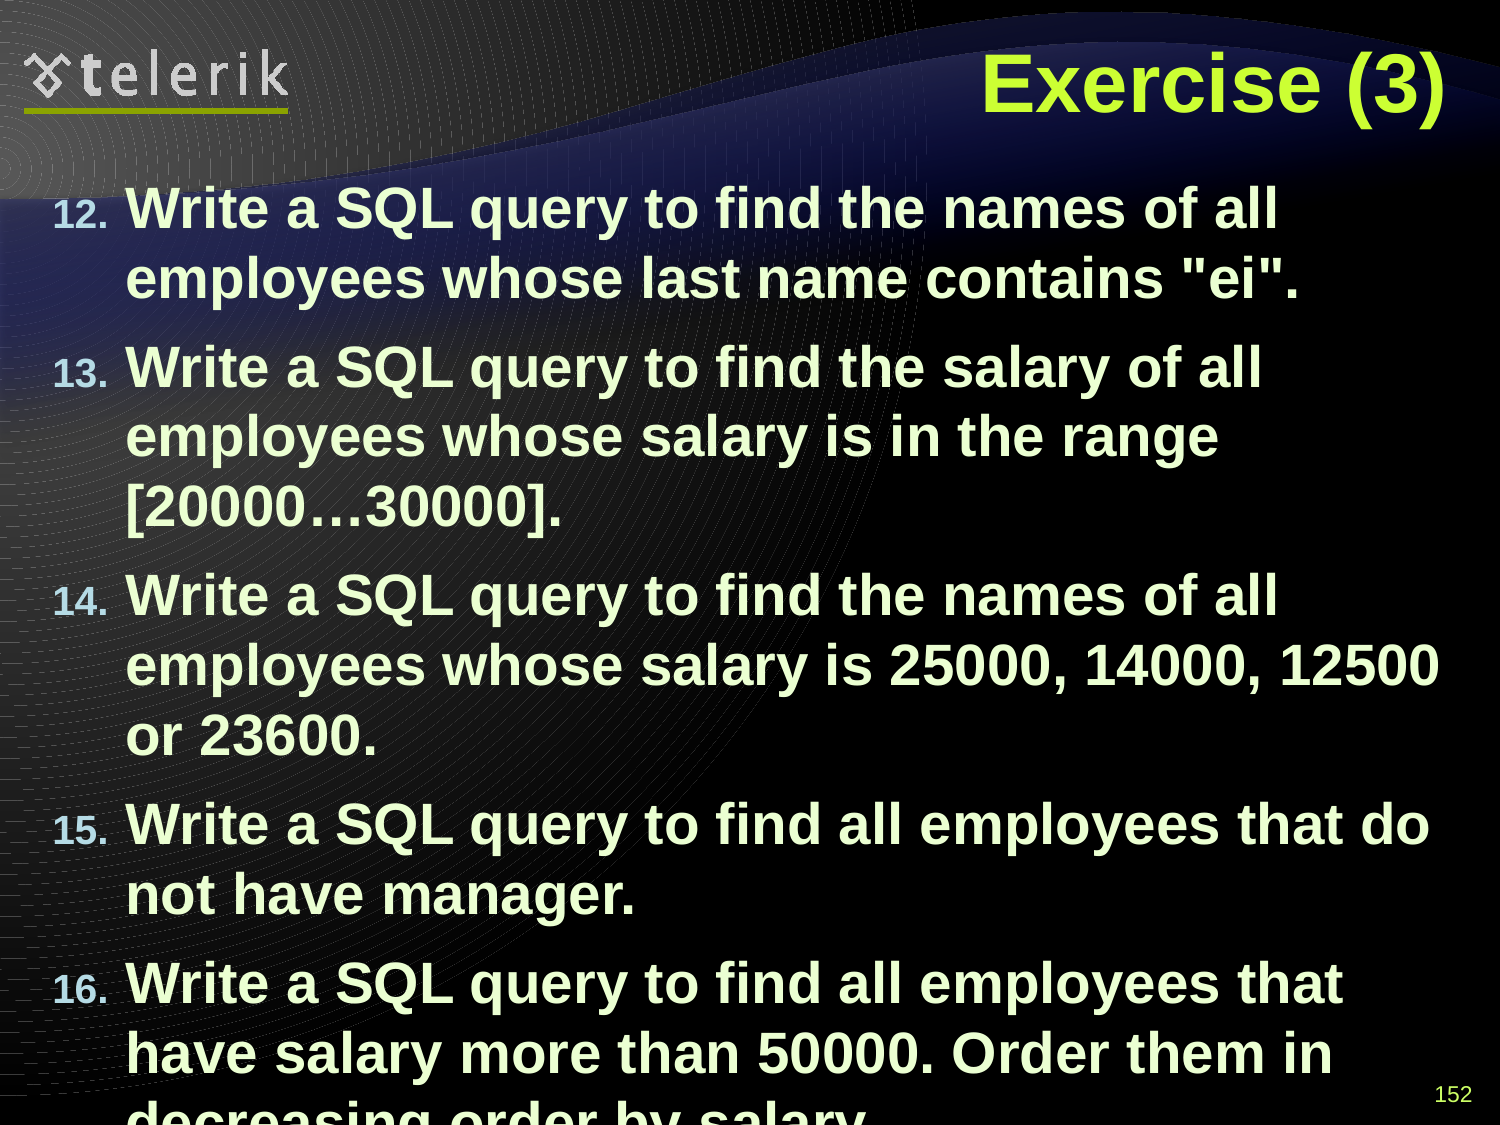

# Exercise (3)
Write a SQL query to find the names of all employees whose last name contains "ei".
Write a SQL query to find the salary of all employees whose salary is in the range [20000…30000].
Write a SQL query to find the names of all employees whose salary is 25000, 14000, 12500 or 23600.
Write a SQL query to find all employees that do not have manager.
Write a SQL query to find all employees that have salary more than 50000. Order them in decreasing order by salary.
152